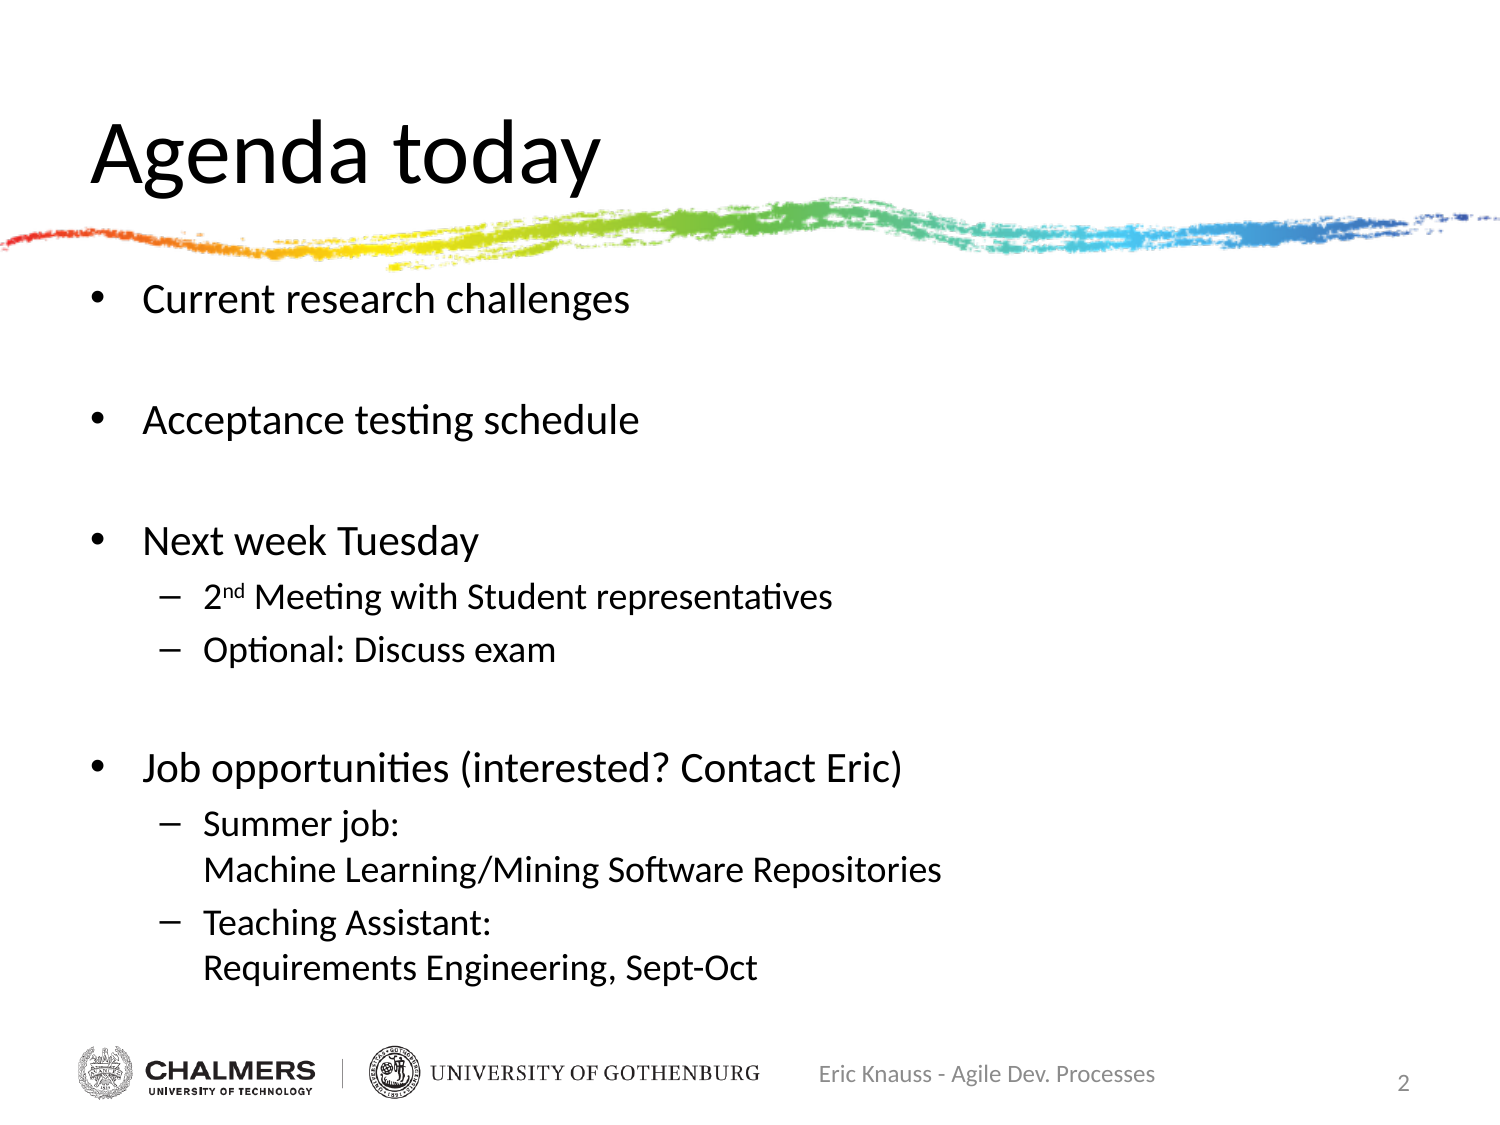

# Agenda today
Current research challenges

Acceptance testing schedule

Next week Tuesday
2nd Meeting with Student representatives
Optional: Discuss exam

Job opportunities (interested? Contact Eric)
Summer job:
Machine Learning/Mining Software Repositories
Teaching Assistant:
Requirements Engineering, Sept-Oct
Eric Knauss - Agile Dev. Processes
2